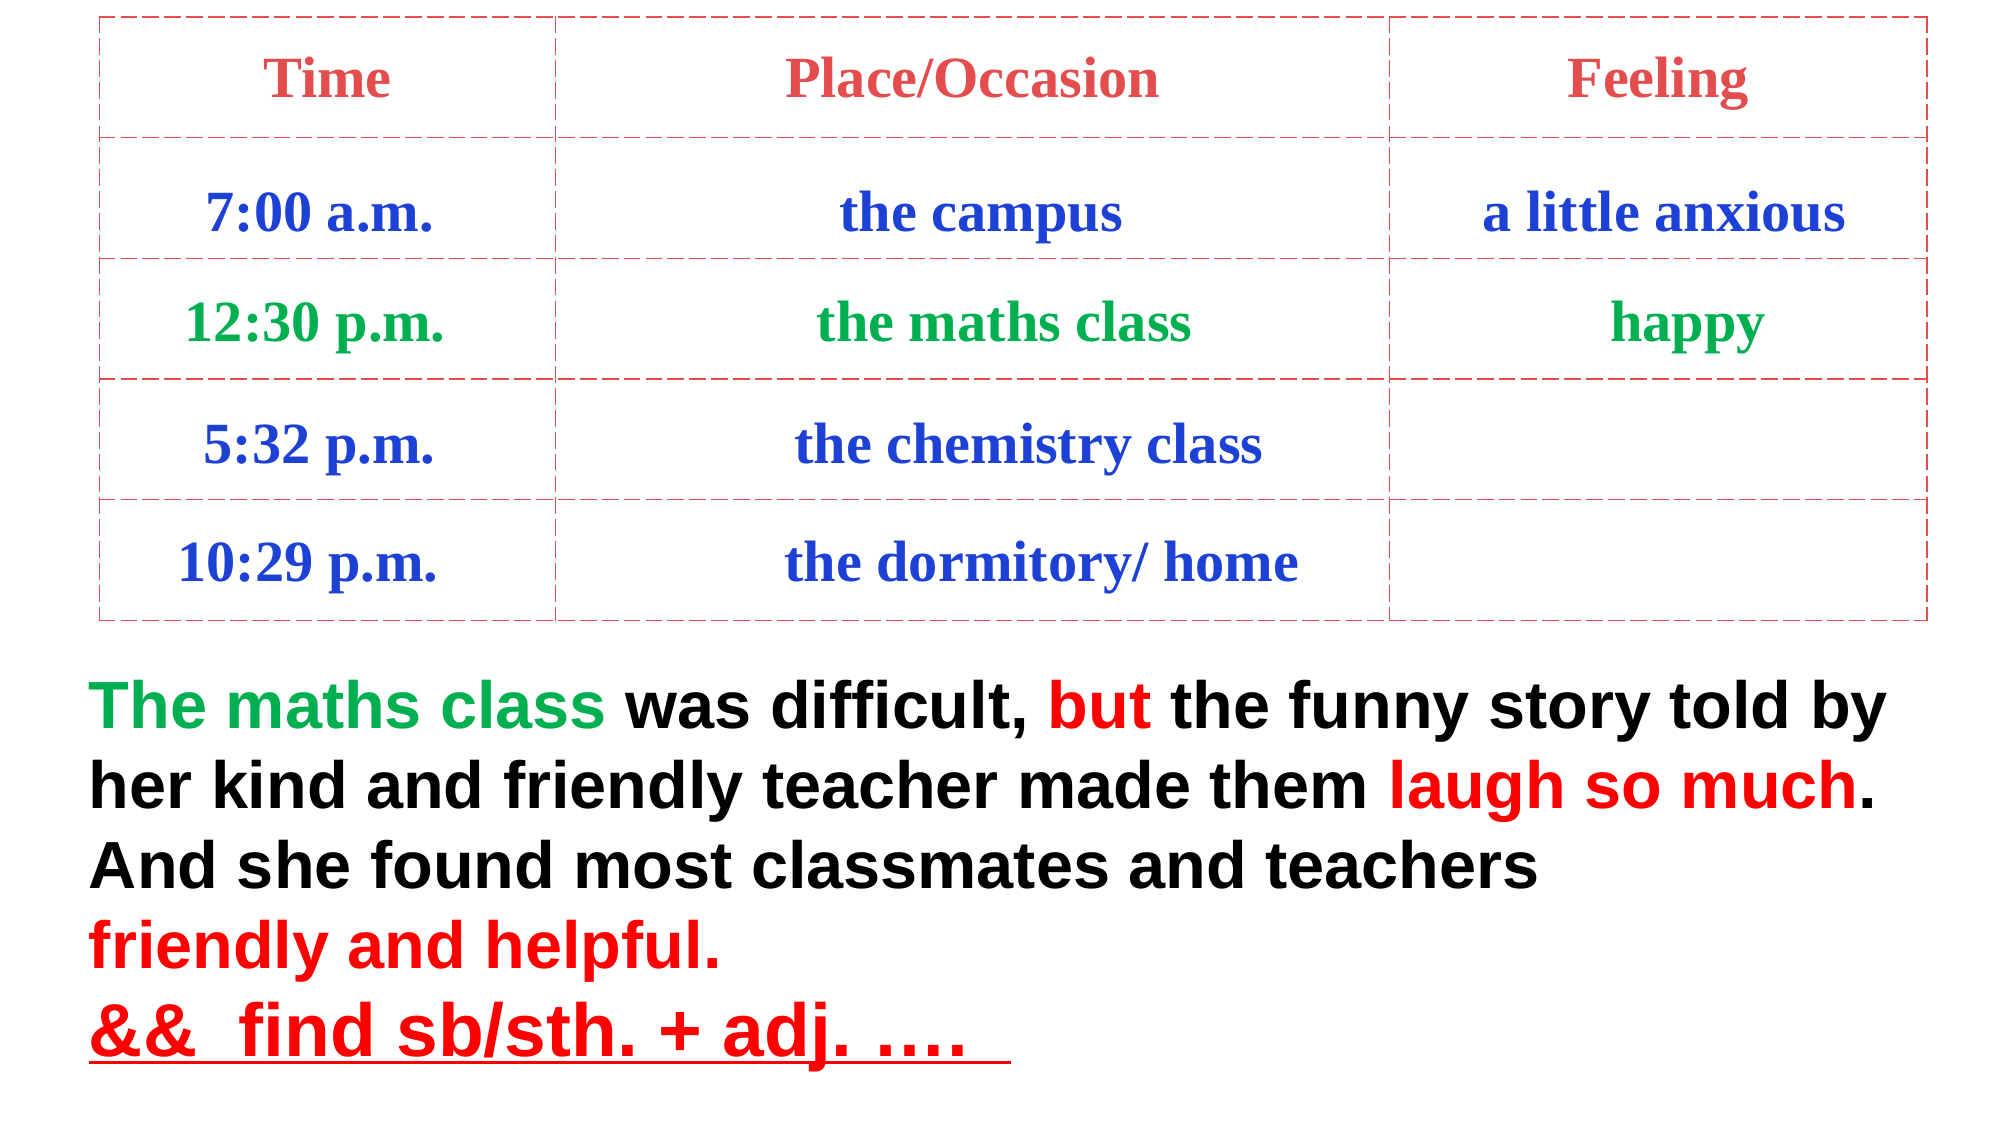

| Time | Place/Occasion | Feeling |
| --- | --- | --- |
|  |  |  |
|  |  |  |
|  |  |  |
|  |  |  |
7:00 a.m.
 the campus
 a little anxious
the maths class
happy
12:30 p.m.

5:32 p.m.
the chemistry class
10:29 p.m.
 the dormitory/ home
The maths class was difficult, but the funny story told by her kind and friendly teacher made them laugh so much. And she found most classmates and teachers
friendly and helpful.
&&  find sb/sth. + adj. ….